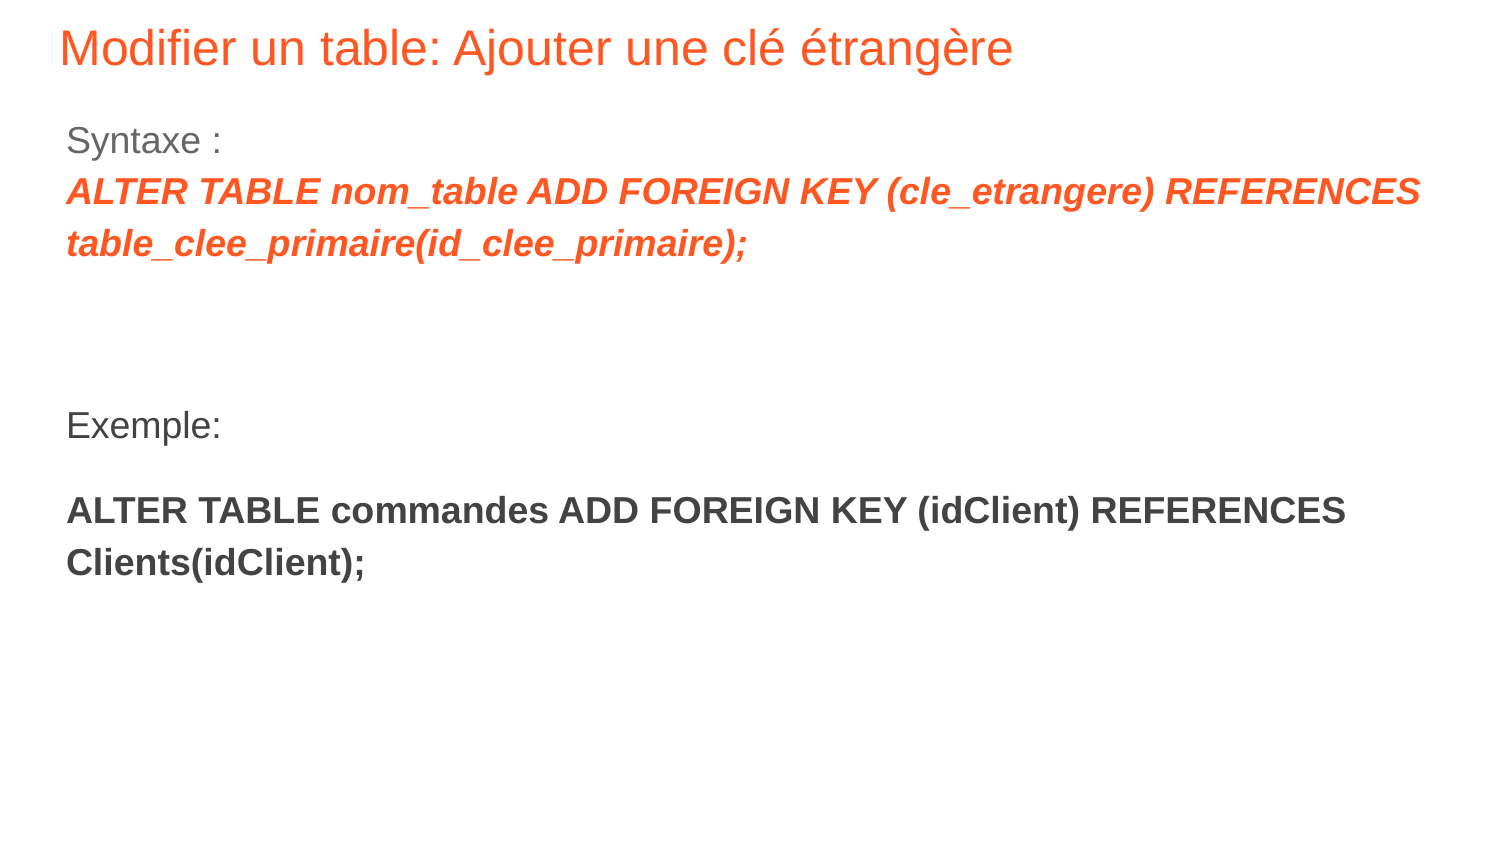

# Modifier un table: Ajouter une clé étrangère
Syntaxe :
ALTER TABLE nom_table ADD FOREIGN KEY (cle_etrangere) REFERENCES table_clee_primaire(id_clee_primaire);
Exemple:
ALTER TABLE commandes ADD FOREIGN KEY (idClient) REFERENCES Clients(idClient);